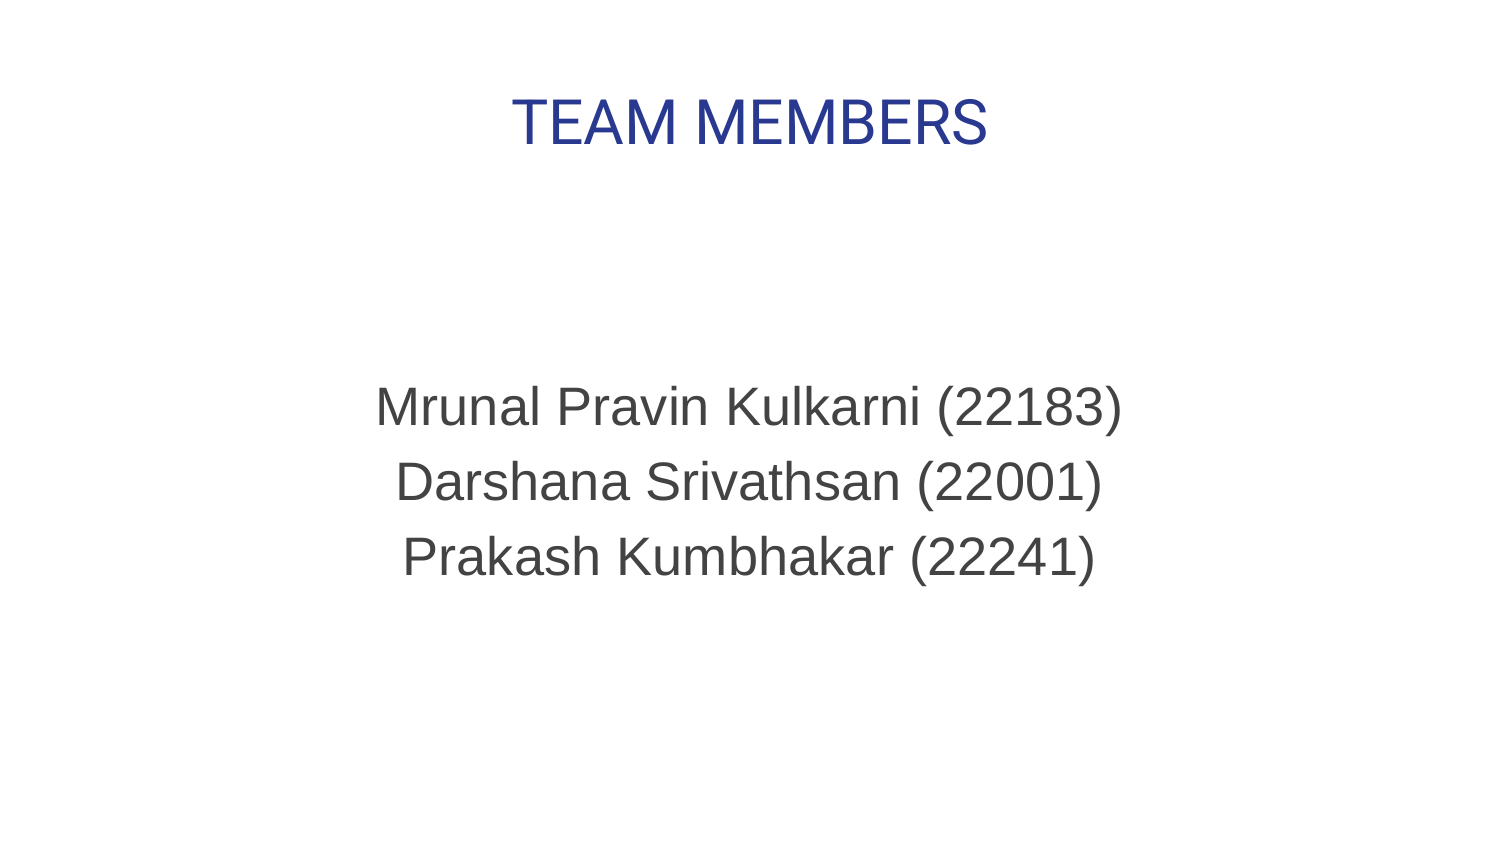

# TEAM MEMBERS
Mrunal Pravin Kulkarni (22183)
Darshana Srivathsan (22001)
Prakash Kumbhakar (22241)